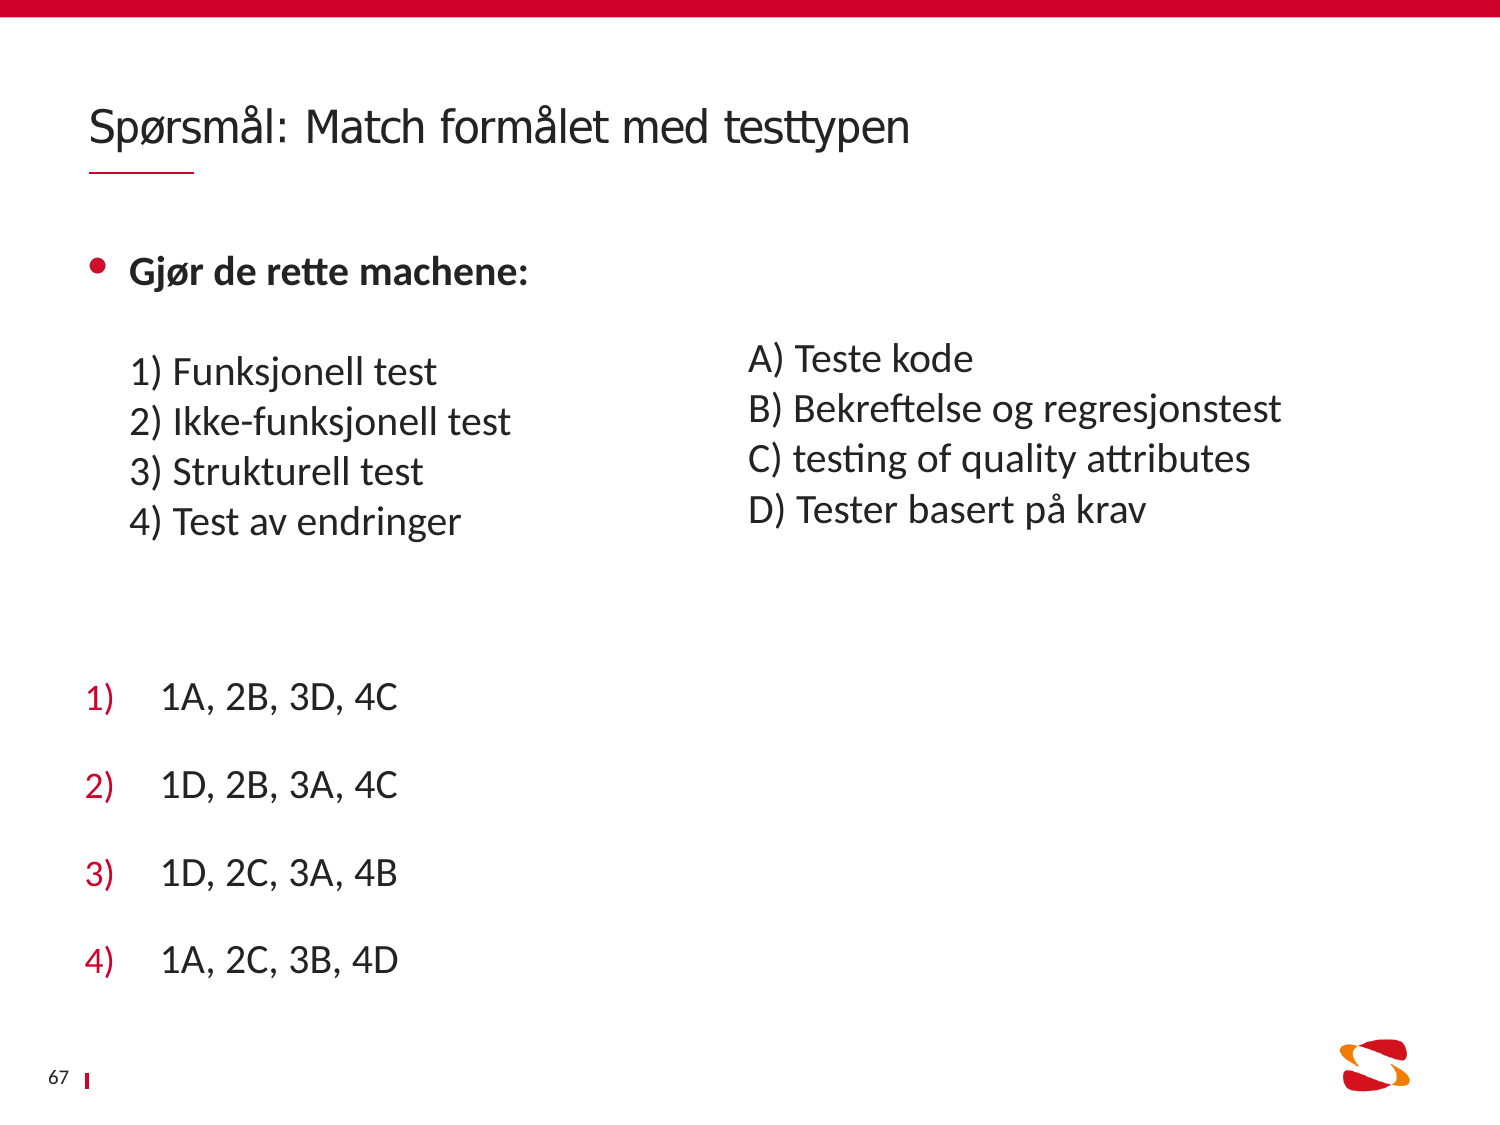

# Spørsmål: Match formålet med testtypen
Gjør de rette machene:
1) Funksjonell test
2) Ikke-funksjonell test
3) Strukturell test
4) Test av endringer

1A, 2B, 3D, 4C
1D, 2B, 3A, 4C
1D, 2C, 3A, 4B
1A, 2C, 3B, 4D

A) Teste kode
B) Bekreftelse og regresjonstest
C) testing of quality attributes
D) Tester basert på krav

67